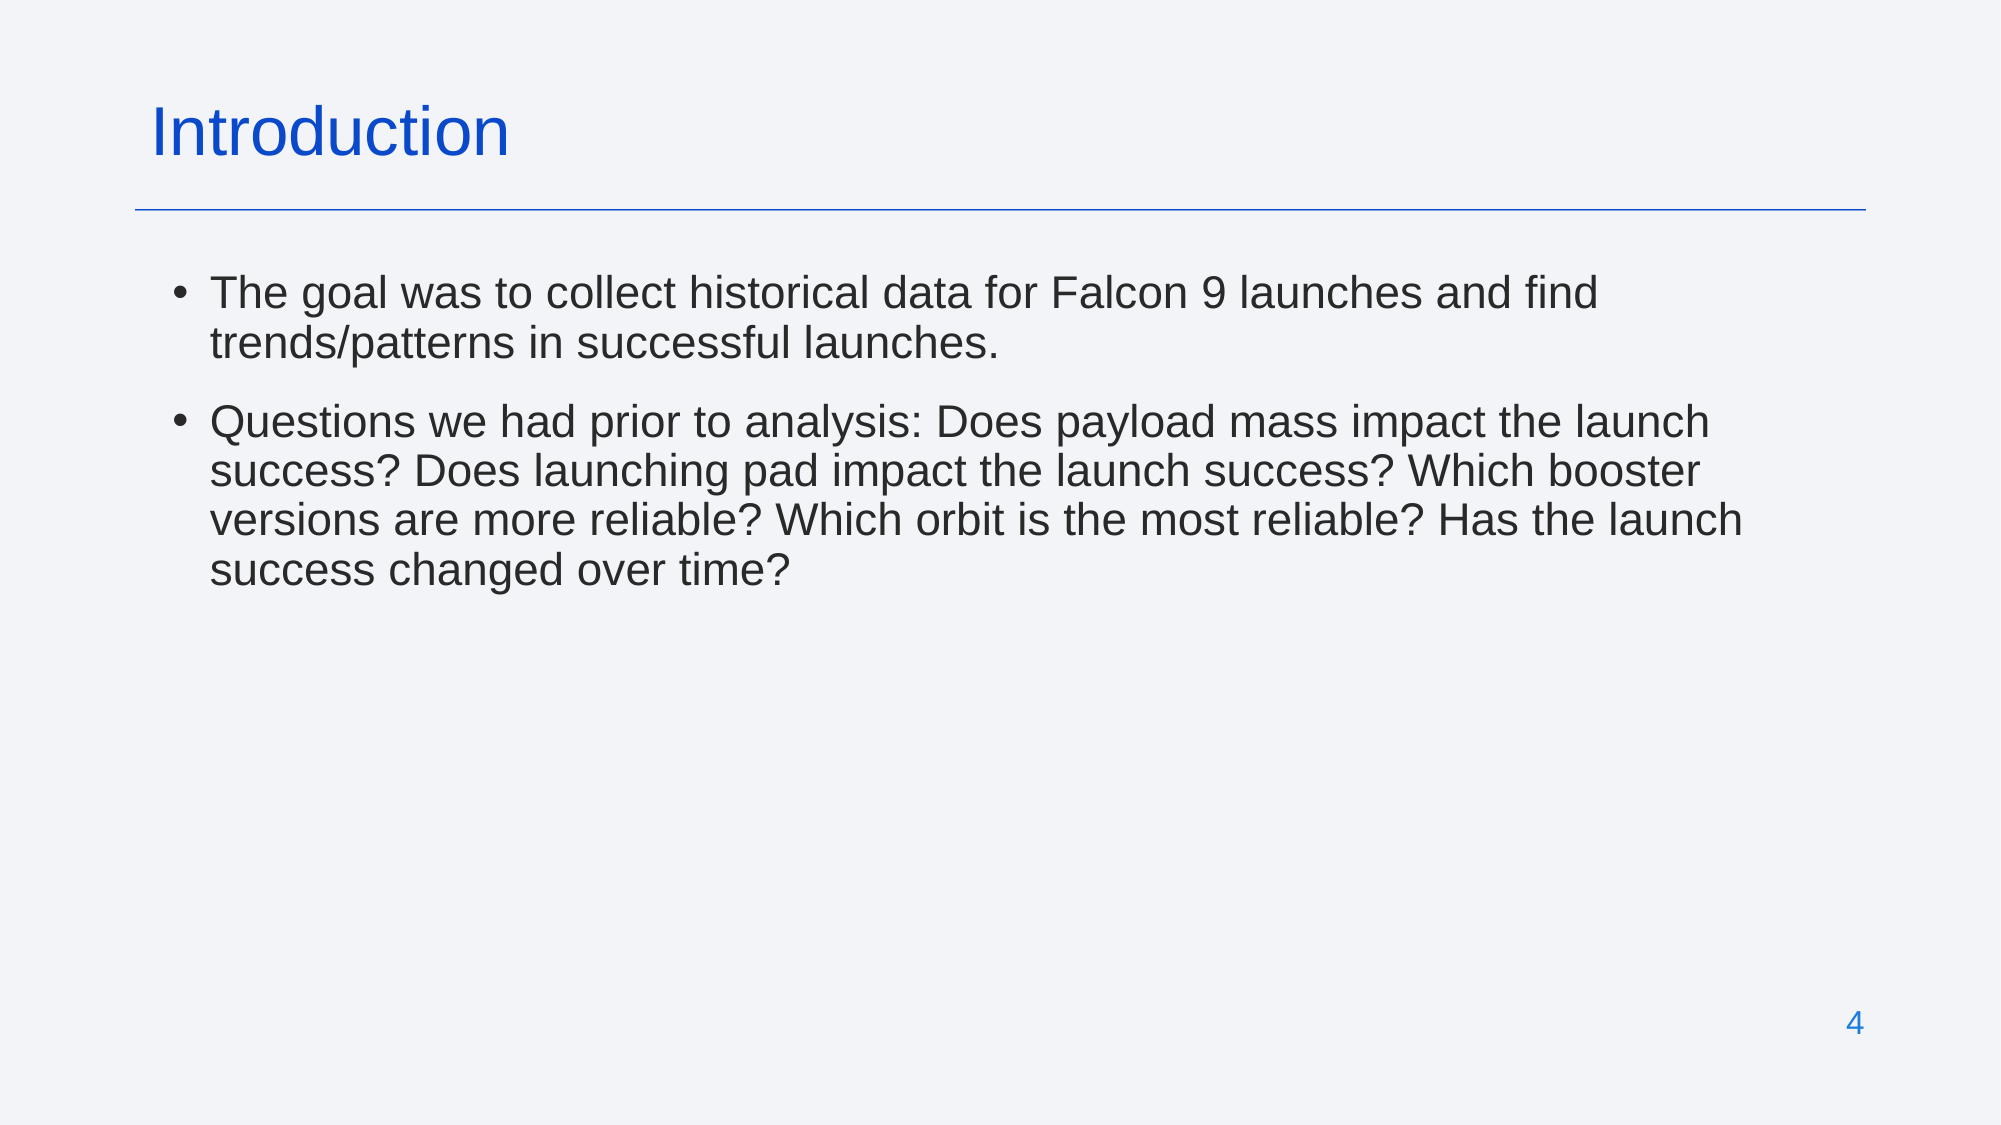

Introduction
The goal was to collect historical data for Falcon 9 launches and find trends/patterns in successful launches.
Questions we had prior to analysis: Does payload mass impact the launch success? Does launching pad impact the launch success? Which booster versions are more reliable? Which orbit is the most reliable? Has the launch success changed over time?
4